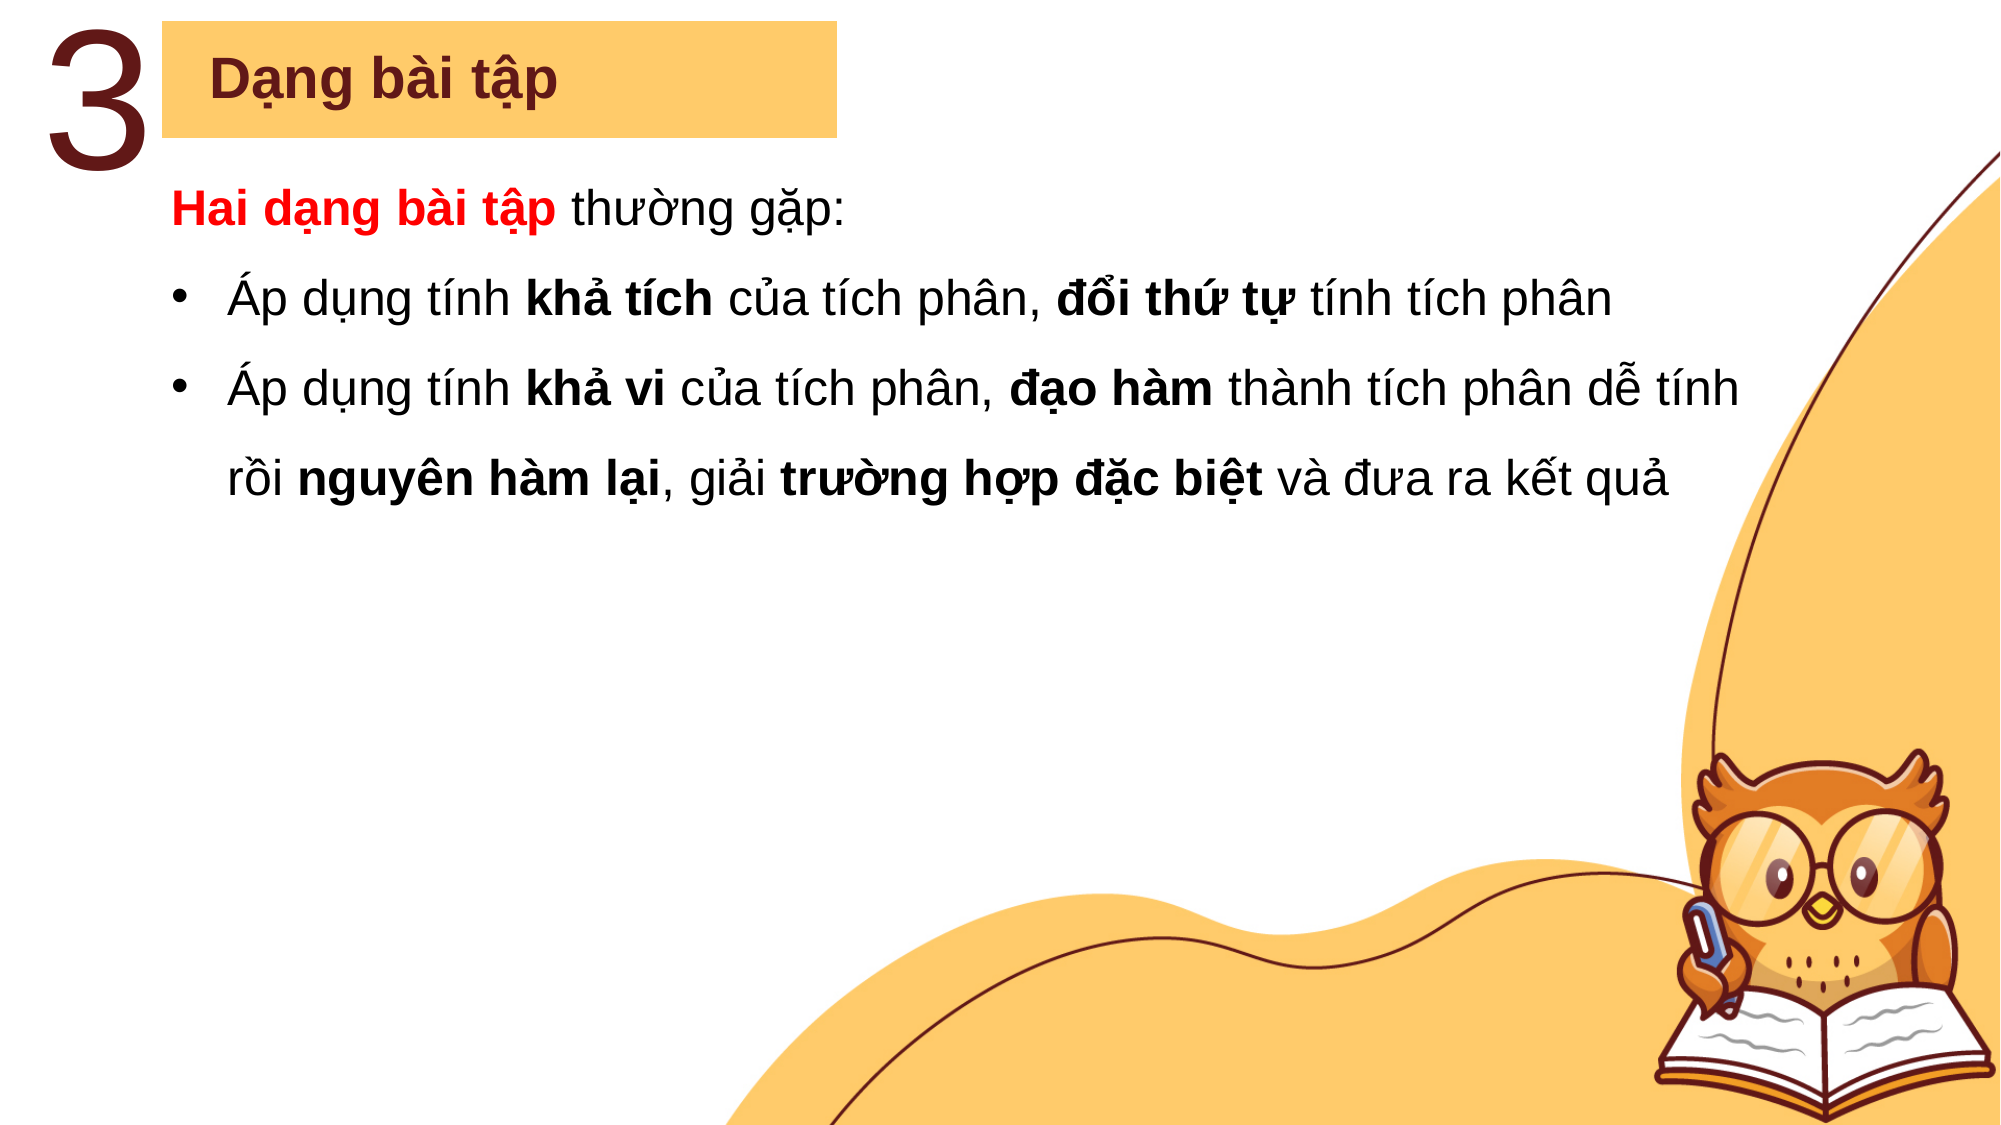

3

Dạng bài tập

Hai dạng bài tập thường gặp:
Áp dụng tính khả tích của tích phân, đổi thứ tự tính tích phân
Áp dụng tính khả vi của tích phân, đạo hàm thành tích phân dễ tính rồi nguyên hàm lại, giải trường hợp đặc biệt và đưa ra kết quả